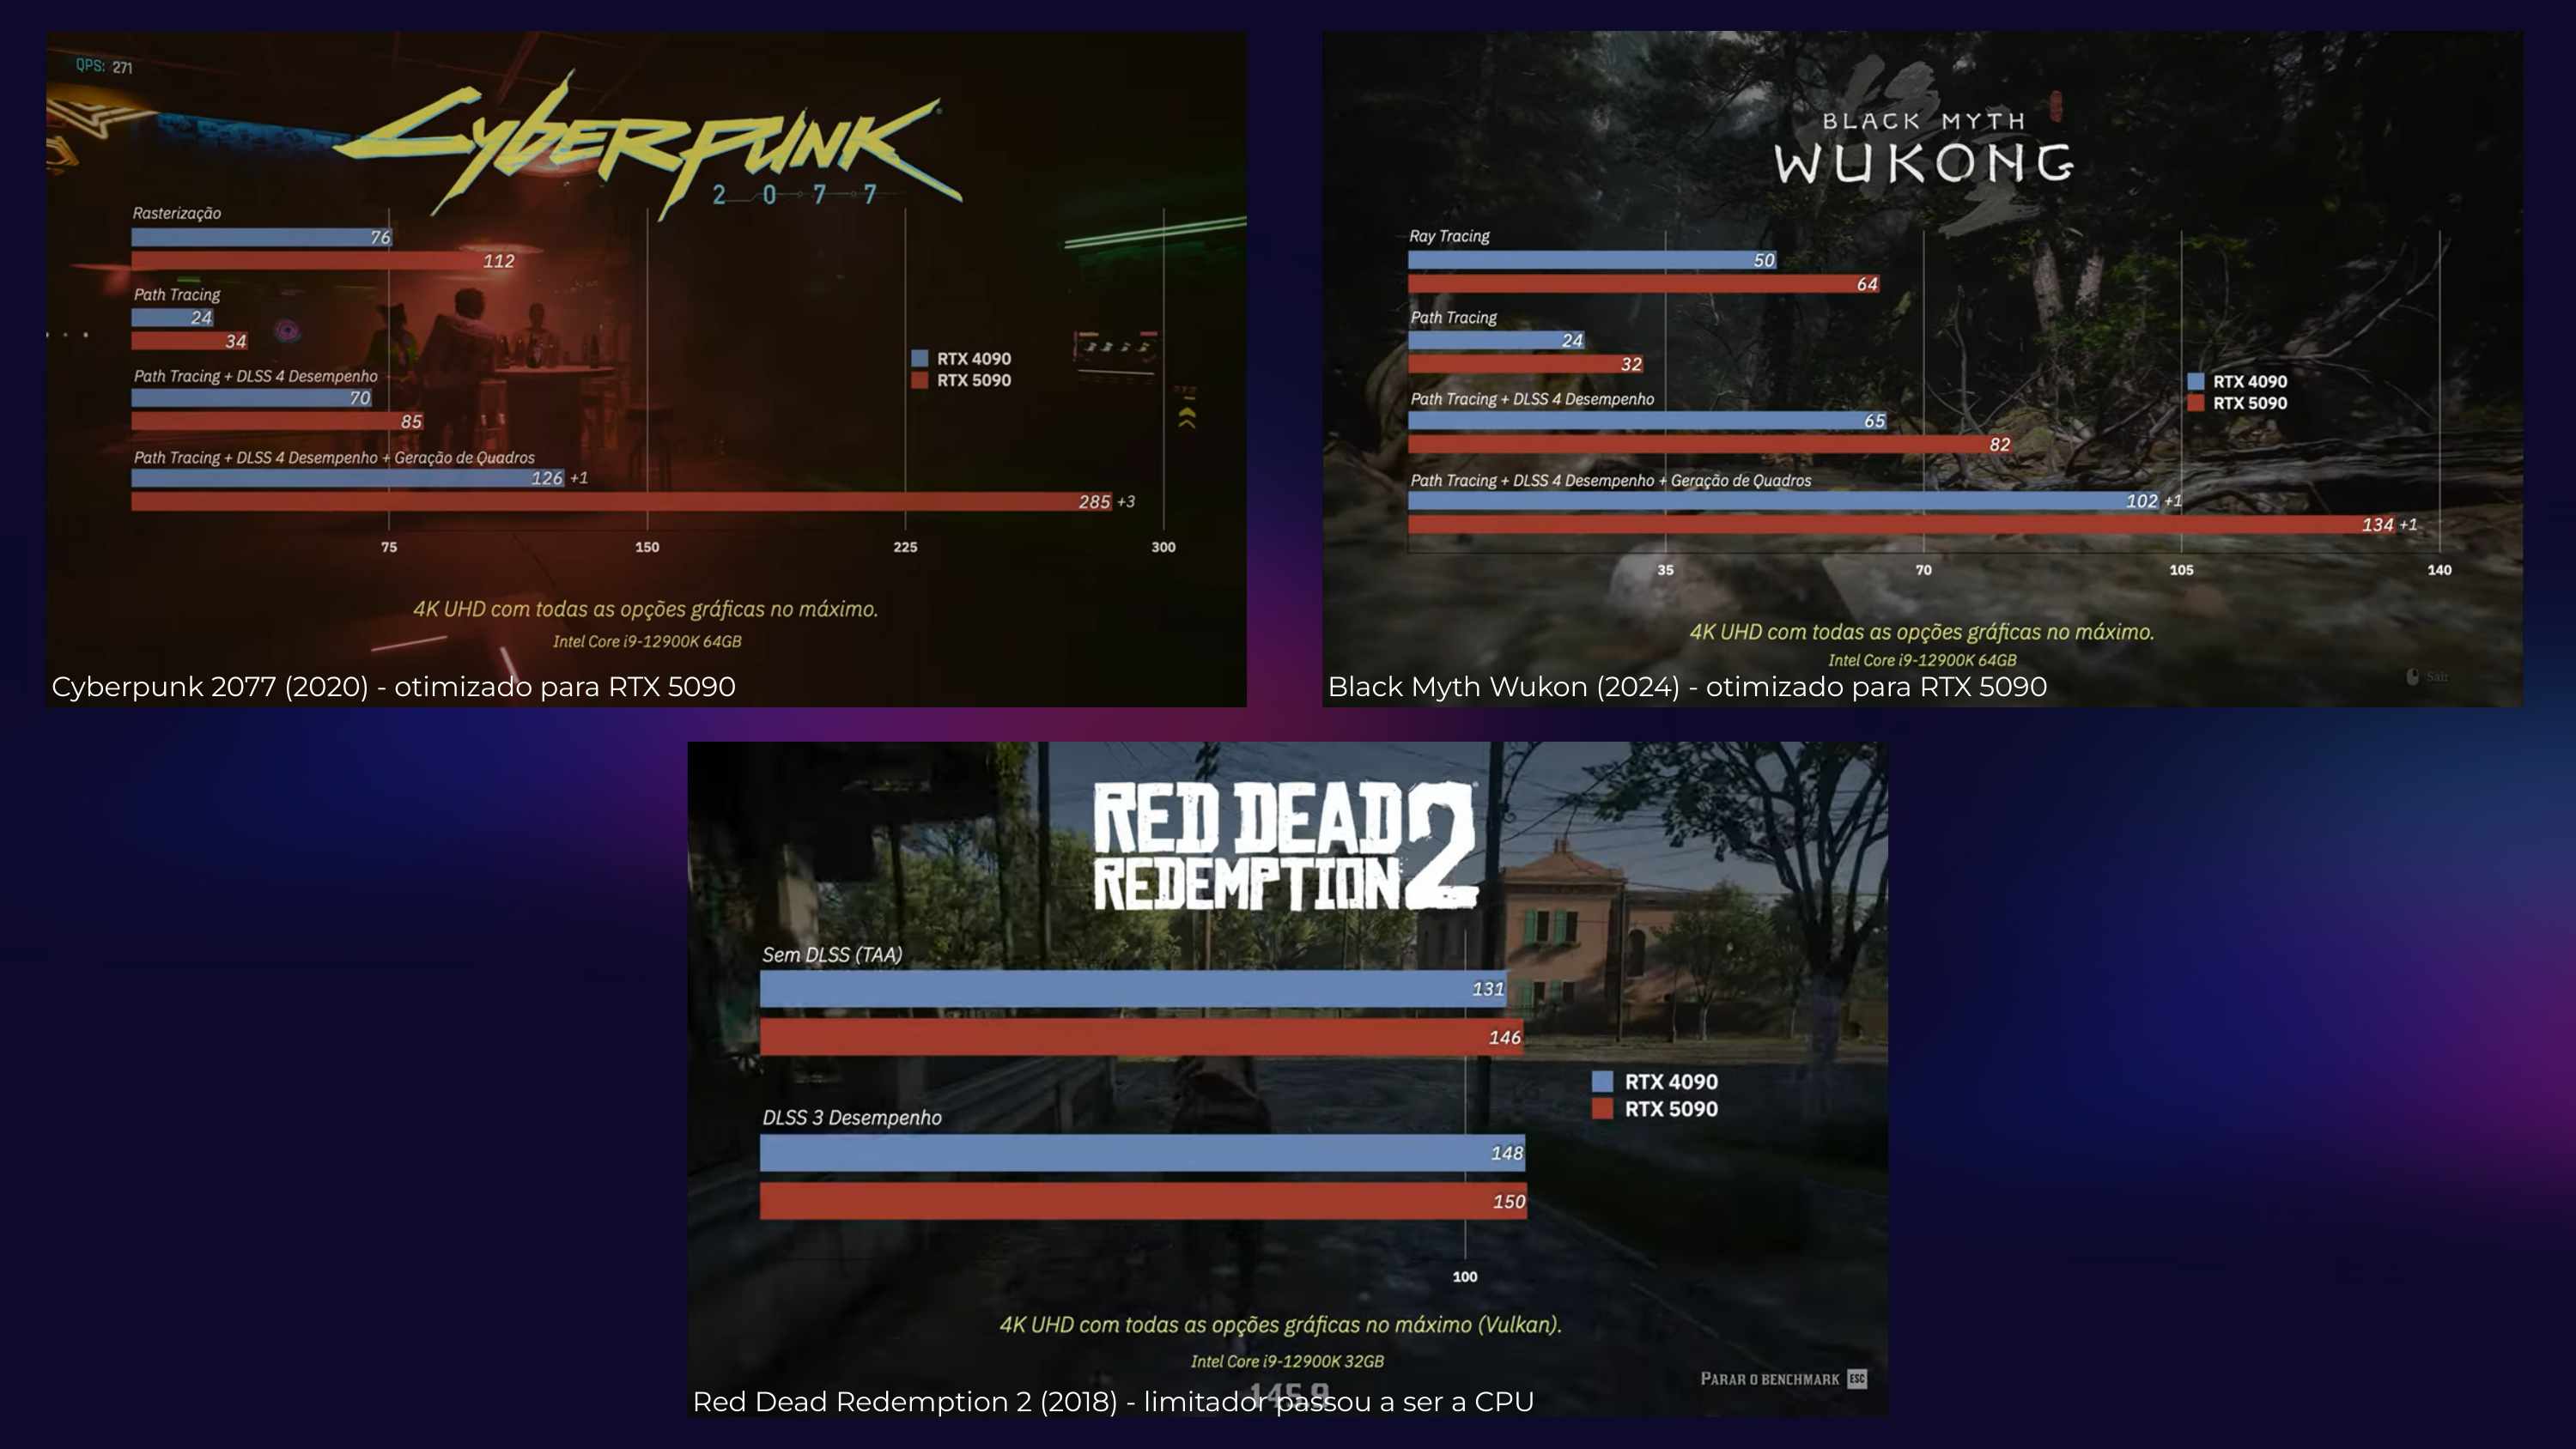

Cyberpunk 2077 (2020) - otimizado para RTX 5090
Black Myth Wukon (2024) - otimizado para RTX 5090

Red Dead Redemption 2 (2018) - limitador passou a ser a CPU